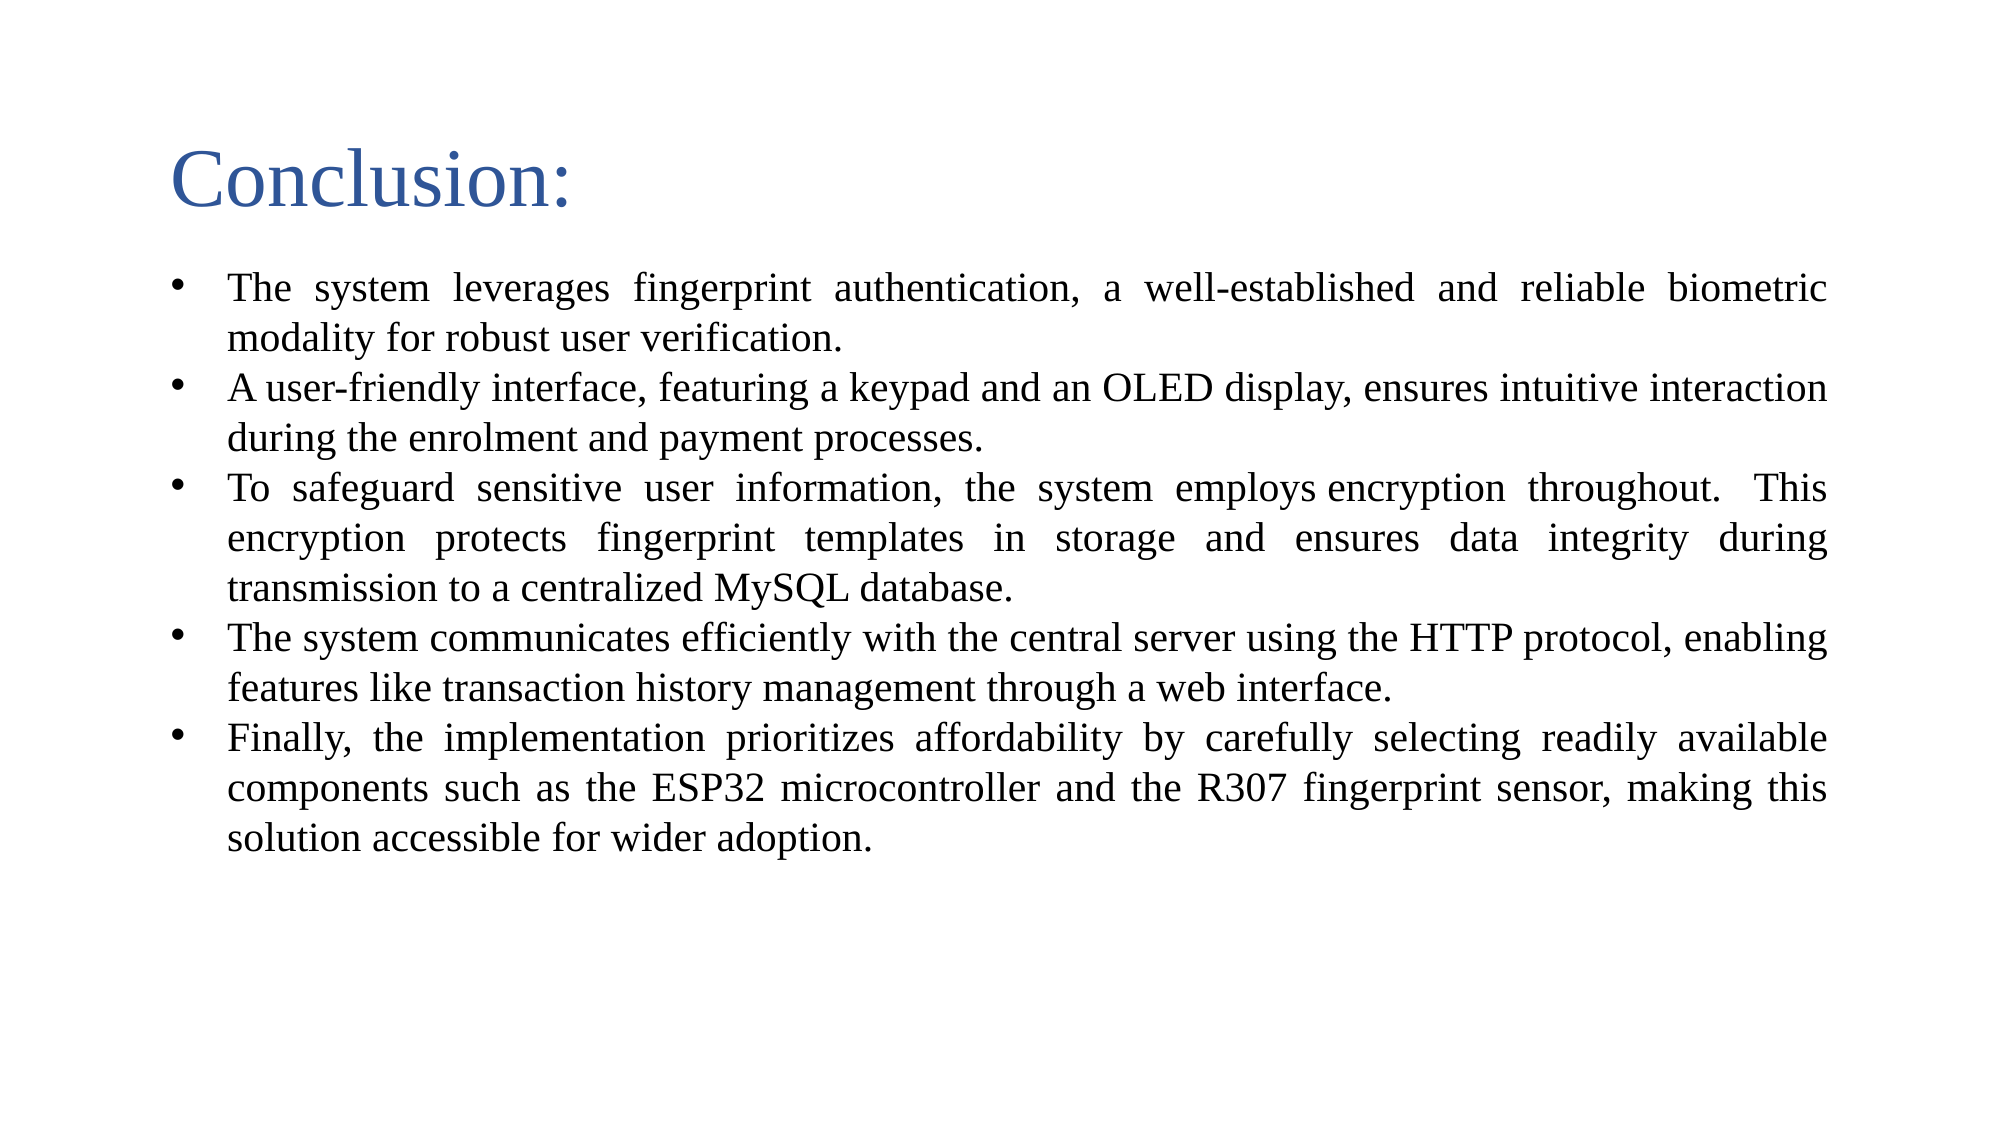

Conclusion:
The system leverages fingerprint authentication, a well-established and reliable biometric modality for robust user verification.
A user-friendly interface, featuring a keypad and an OLED display, ensures intuitive interaction during the enrolment and payment processes.
To safeguard sensitive user information, the system employs encryption throughout.  This encryption protects fingerprint templates in storage and ensures data integrity during transmission to a centralized MySQL database.
The system communicates efficiently with the central server using the HTTP protocol, enabling features like transaction history management through a web interface.
Finally, the implementation prioritizes affordability by carefully selecting readily available components such as the ESP32 microcontroller and the R307 fingerprint sensor, making this solution accessible for wider adoption.